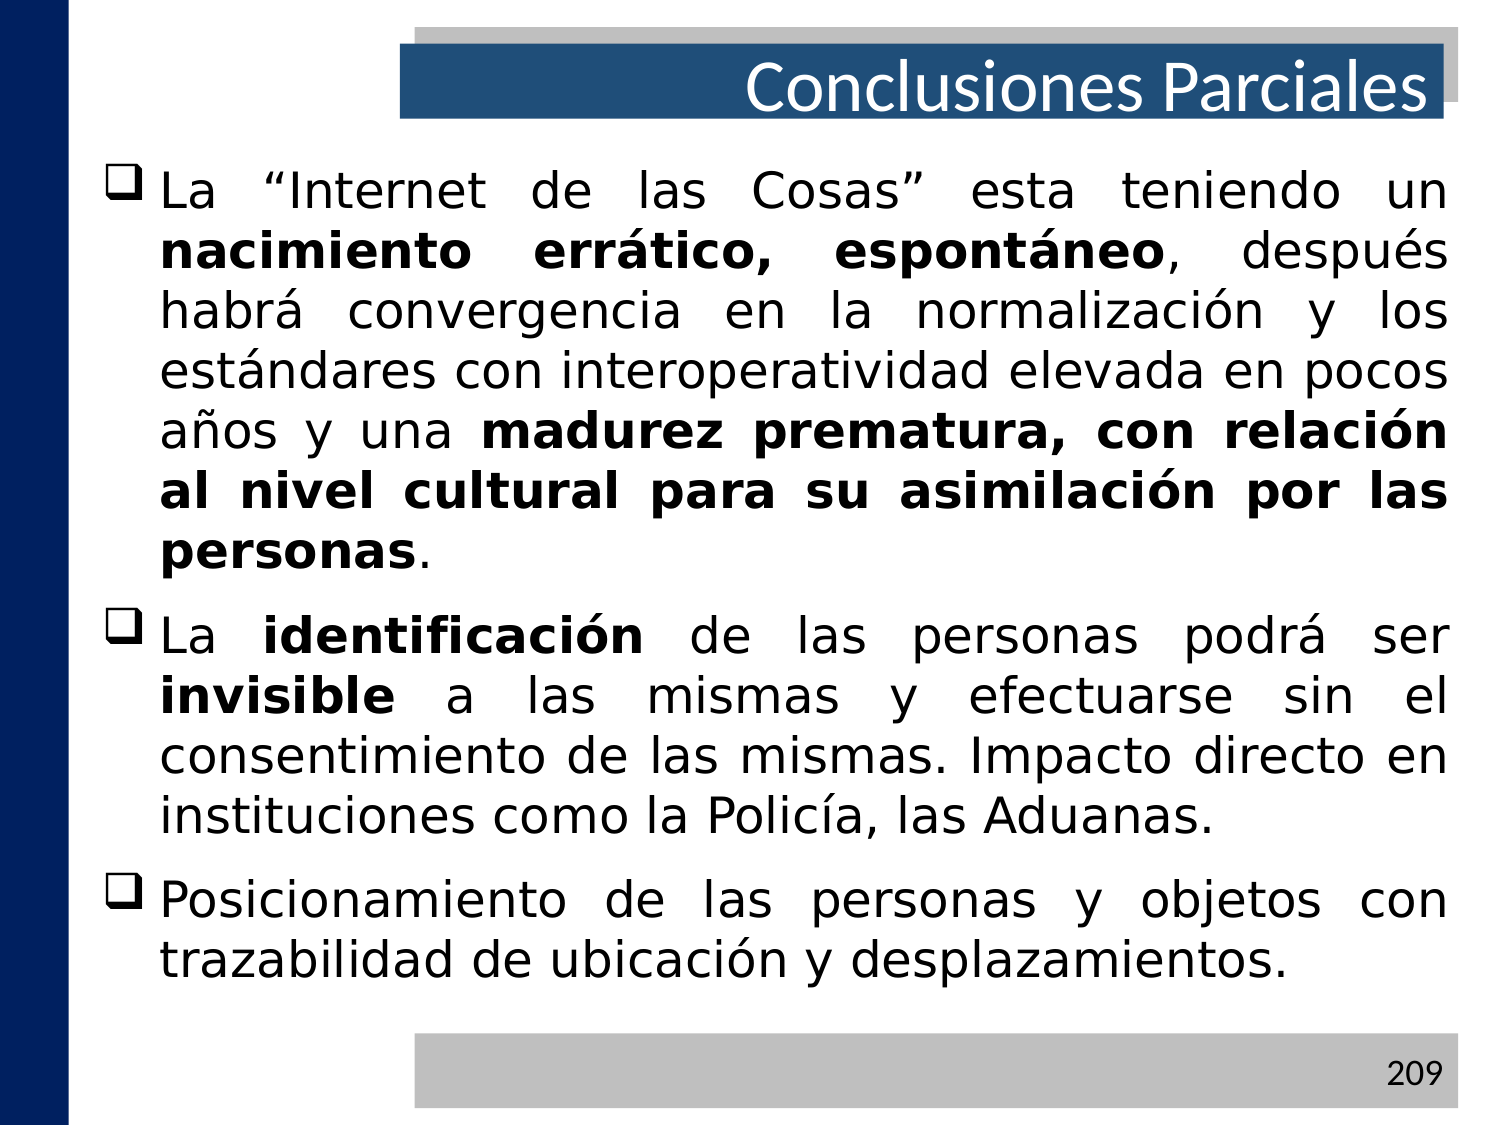

Conclusiones Parciales
La “Internet de las Cosas” esta teniendo un nacimiento errático, espontáneo, después habrá convergencia en la normalización y los estándares con interoperatividad elevada en pocos años y una madurez prematura, con relación al nivel cultural para su asimilación por las personas.
La identificación de las personas podrá ser invisible a las mismas y efectuarse sin el consentimiento de las mismas. Impacto directo en instituciones como la Policía, las Aduanas.
Posicionamiento de las personas y objetos con trazabilidad de ubicación y desplazamientos.
209